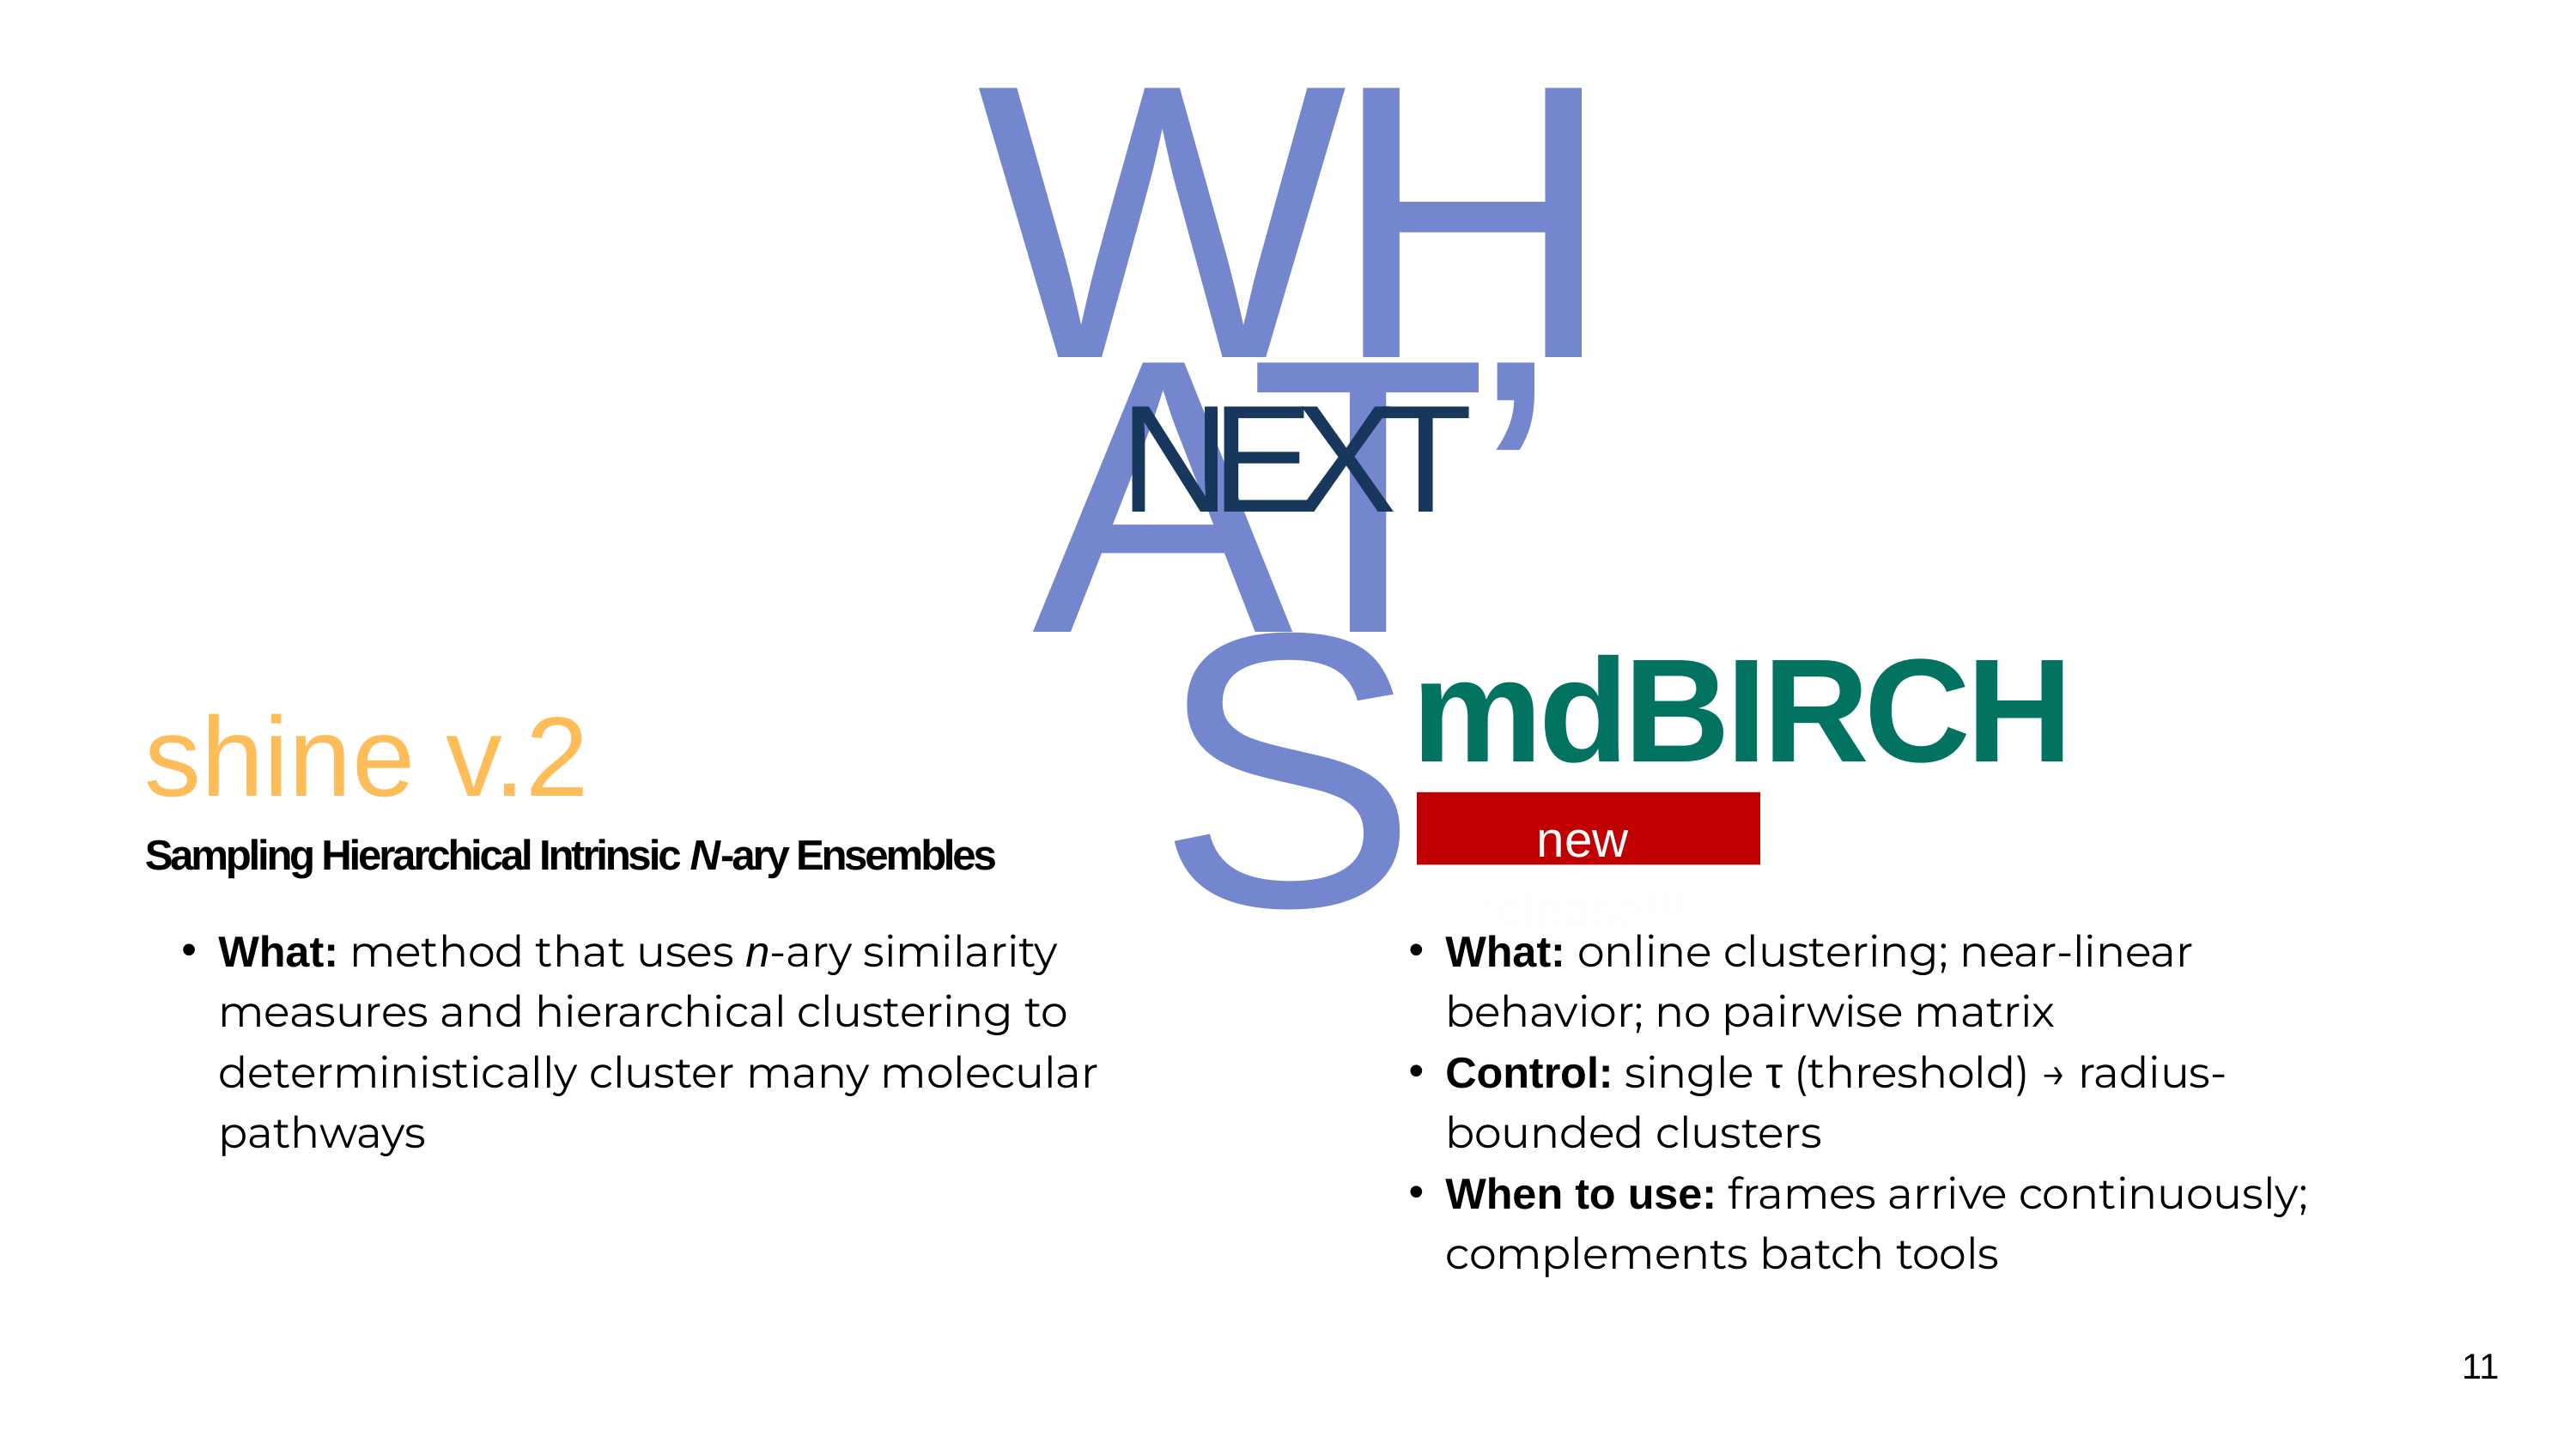

WHAT’S
NEXT
shine v.2
mdBIRCH

new release!!!
Sampling Hierarchical Intrinsic N-ary Ensembles
What: method that uses n-ary similarity measures and hierarchical clustering to deterministically cluster many molecular pathways
What: online clustering; near-linear behavior; no pairwise matrix
Control: single τ (threshold) → radius-bounded clusters
When to use: frames arrive continuously; complements batch tools

11